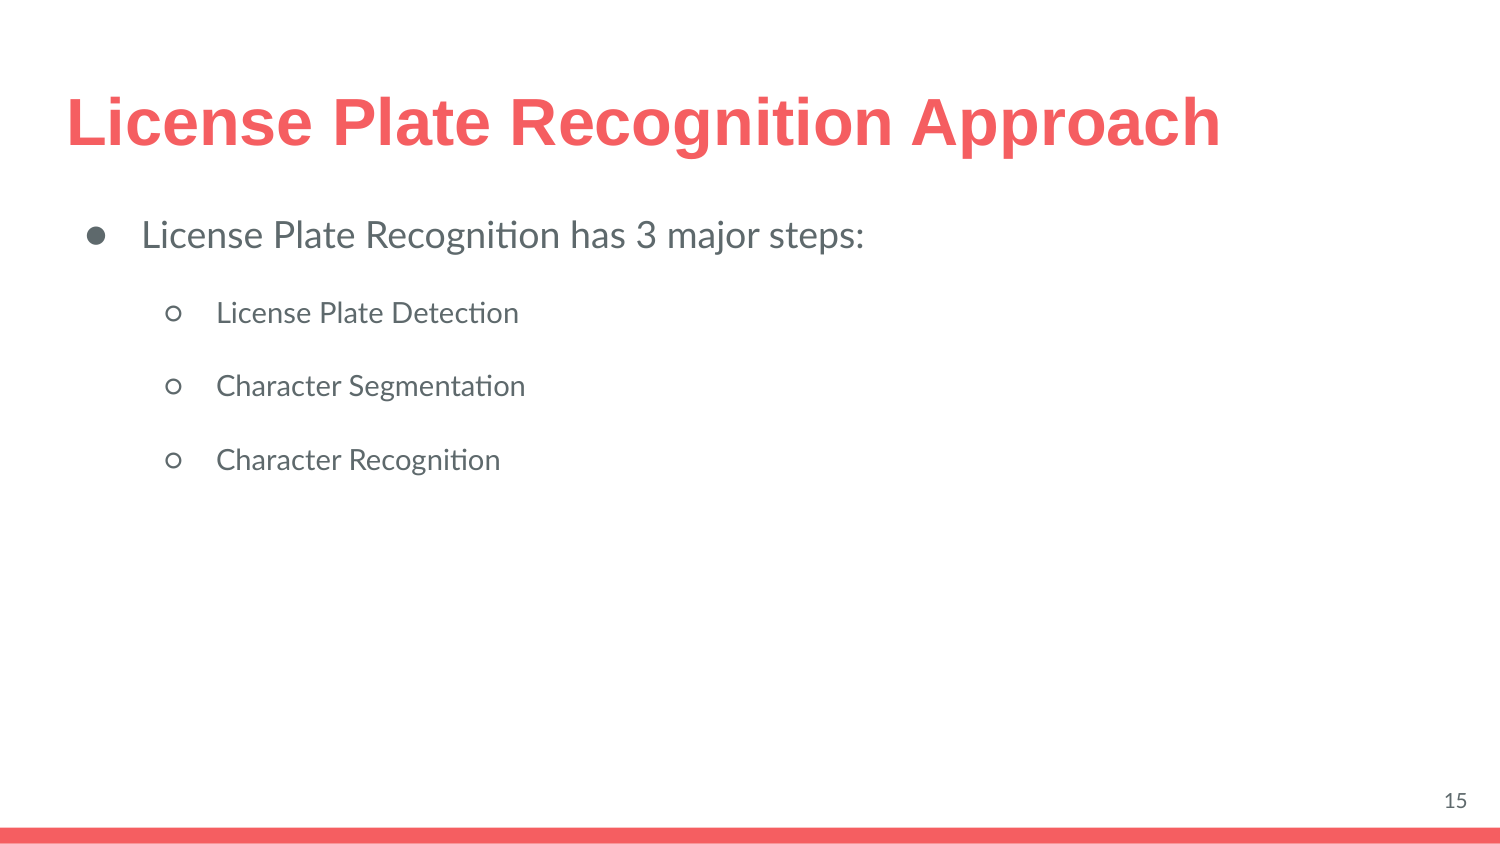

# License Plate Recognition Approach
License Plate Recognition has 3 major steps:
License Plate Detection
Character Segmentation
Character Recognition
15